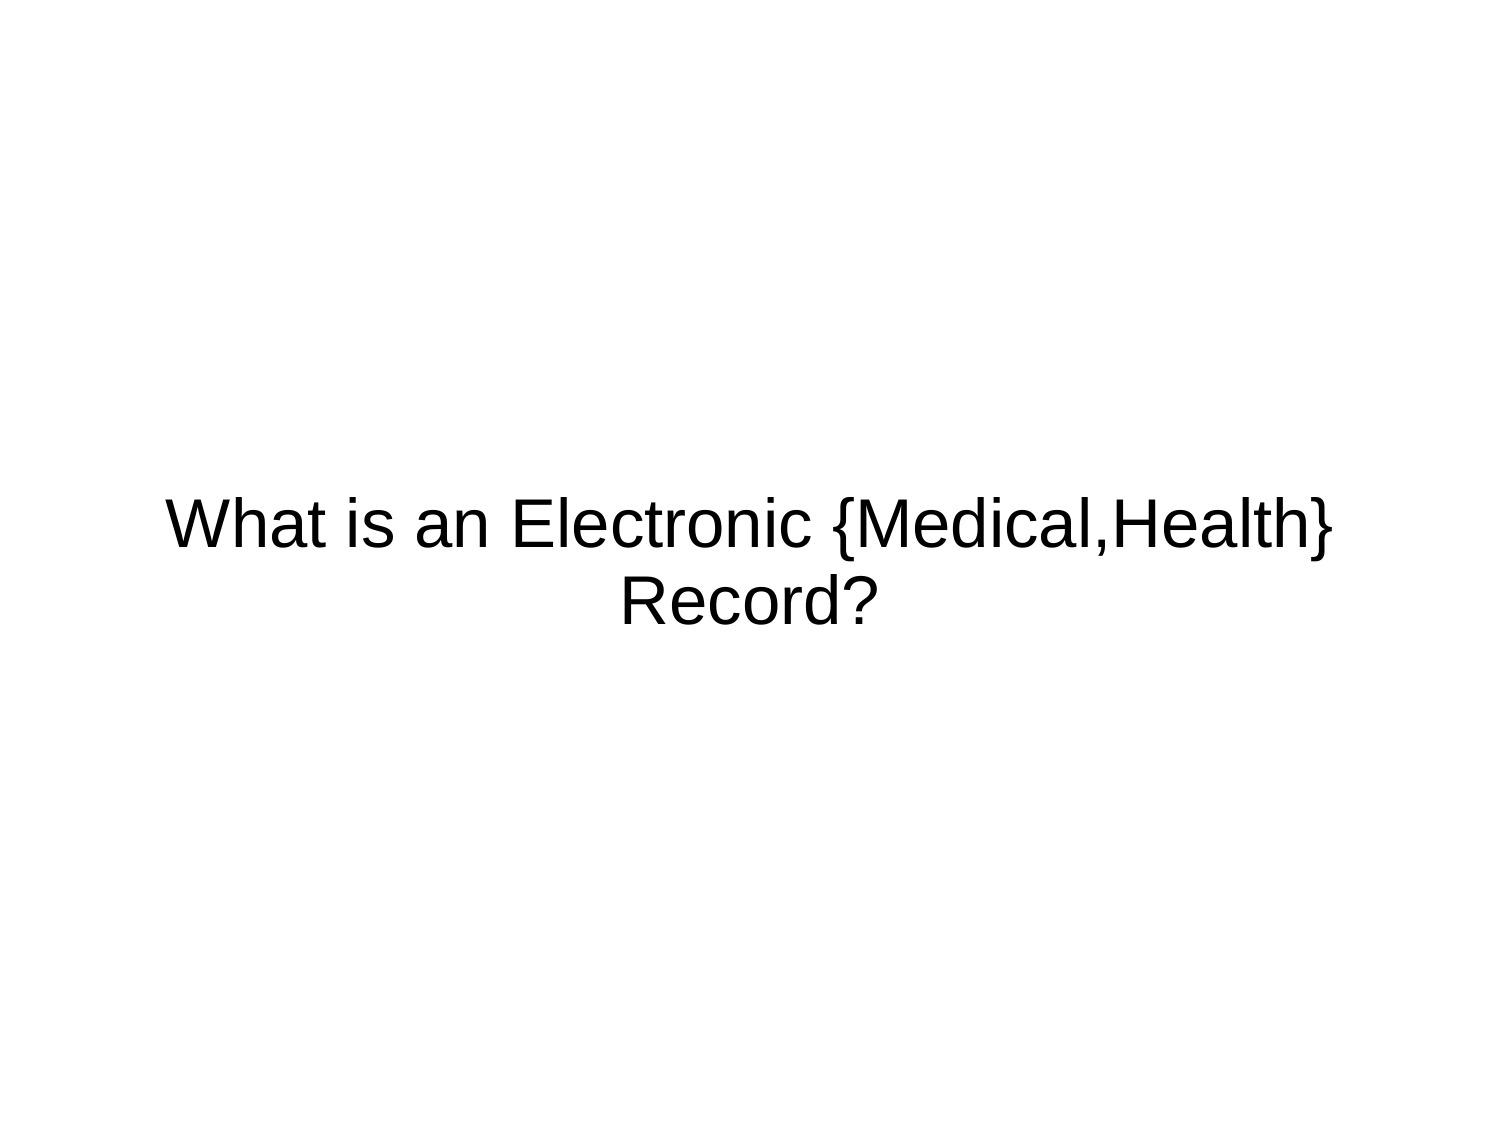

# What is an Electronic {Medical,Health} Record?